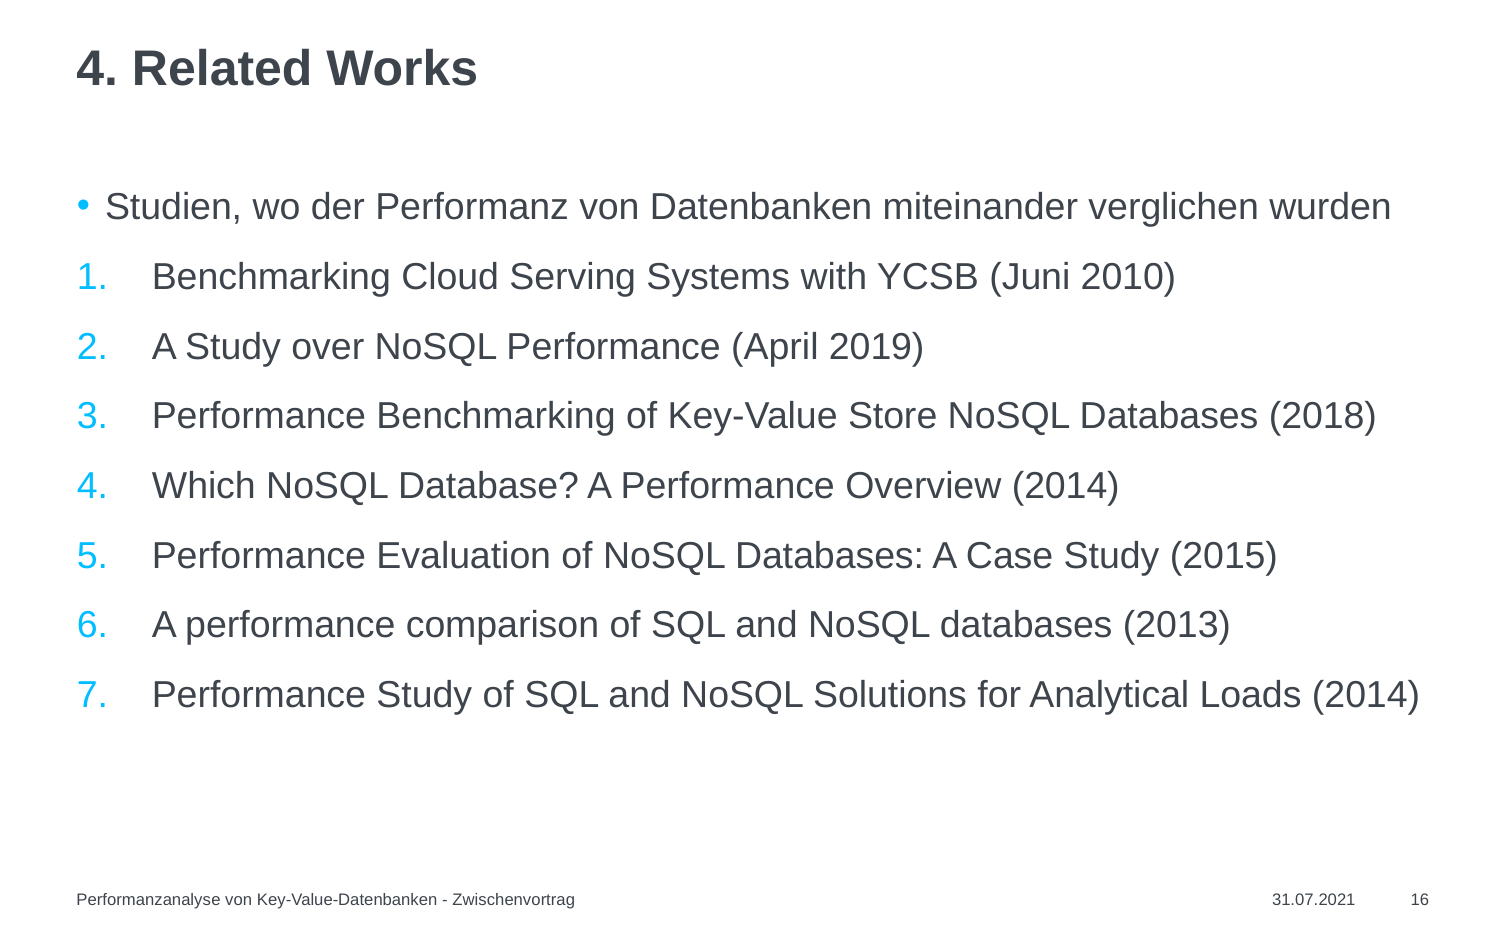

# 4. Related Works

Studien, wo der Performanz von Datenbanken miteinander verglichen wurden
Benchmarking Cloud Serving Systems with YCSB (Juni 2010)
A Study over NoSQL Performance (April 2019)
Performance Benchmarking of Key-Value Store NoSQL Databases (2018)
Which NoSQL Database? A Performance Overview (2014)
Performance Evaluation of NoSQL Databases: A Case Study (2015)
A performance comparison of SQL and NoSQL databases (2013)
Performance Study of SQL and NoSQL Solutions for Analytical Loads (2014)

Performanzanalyse von Key-Value-Datenbanken - Zwischenvortrag

31.07.2021
16